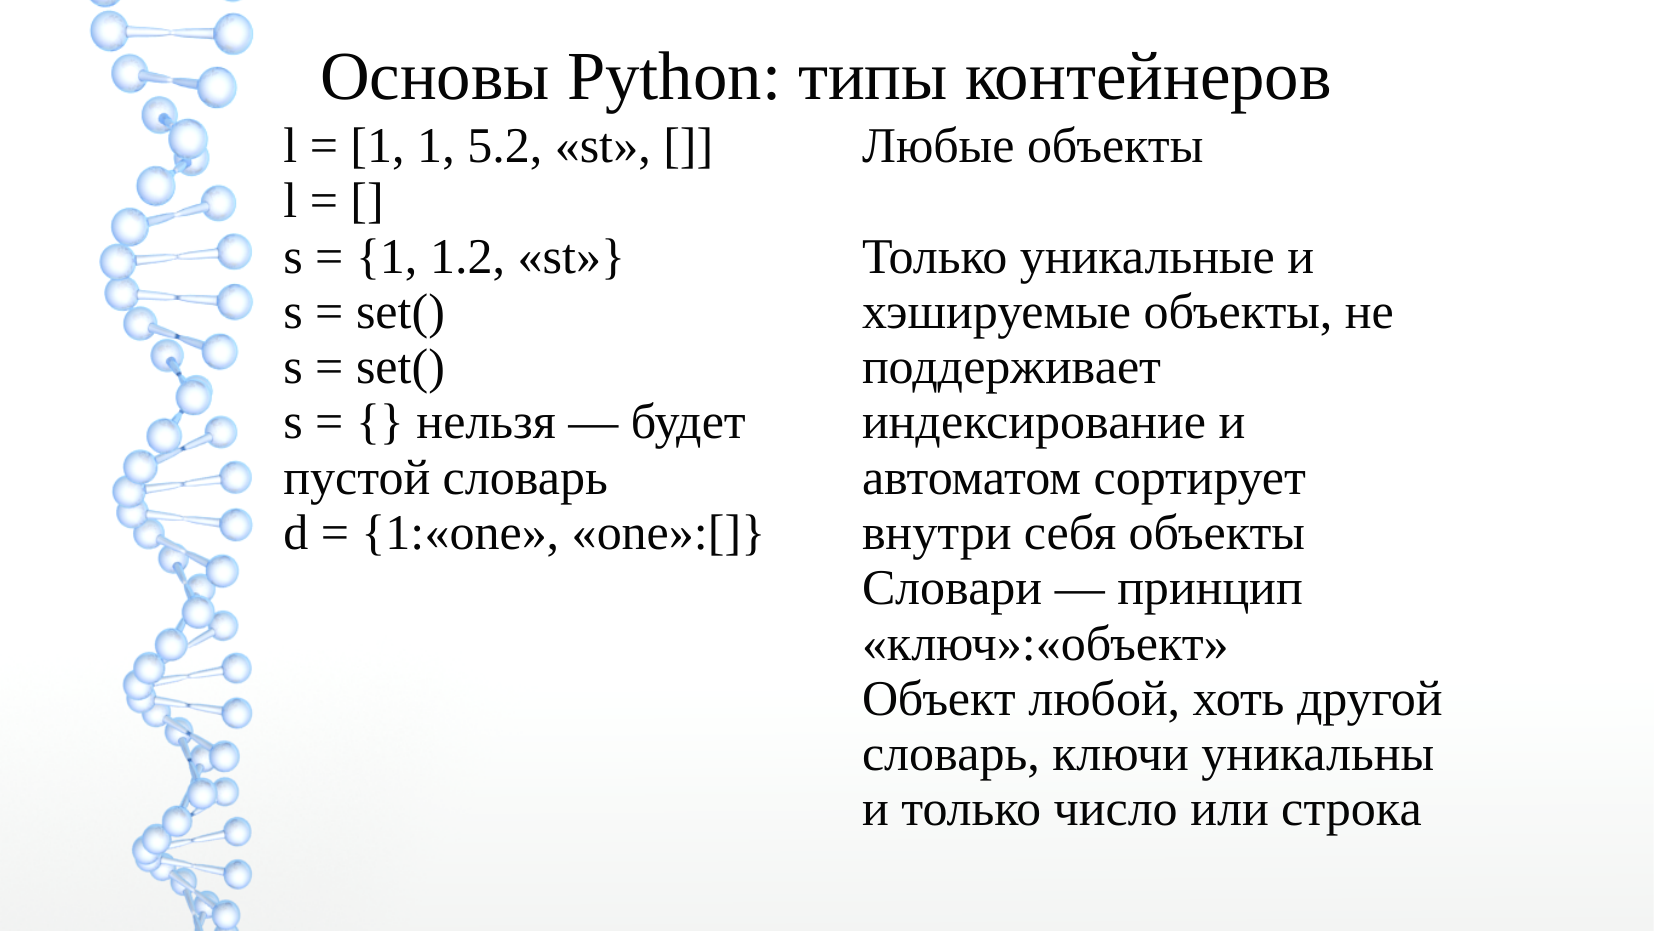

Основы Python: типы контейнеров
l = [1, 1, 5.2, «st», []]
l = []
s = {1, 1.2, «st»}
s = set()
s = set()
s = {} нельзя — будет пустой словарь
d = {1:«one», «one»:[]}

Любые объекты

Только уникальные и хэшируемые объекты, не поддерживает индексирование и автоматом сортирует внутри себя объекты
Словари — принцип «ключ»:«объект»
Объект любой, хоть другой словарь, ключи уникальны и только число или строка